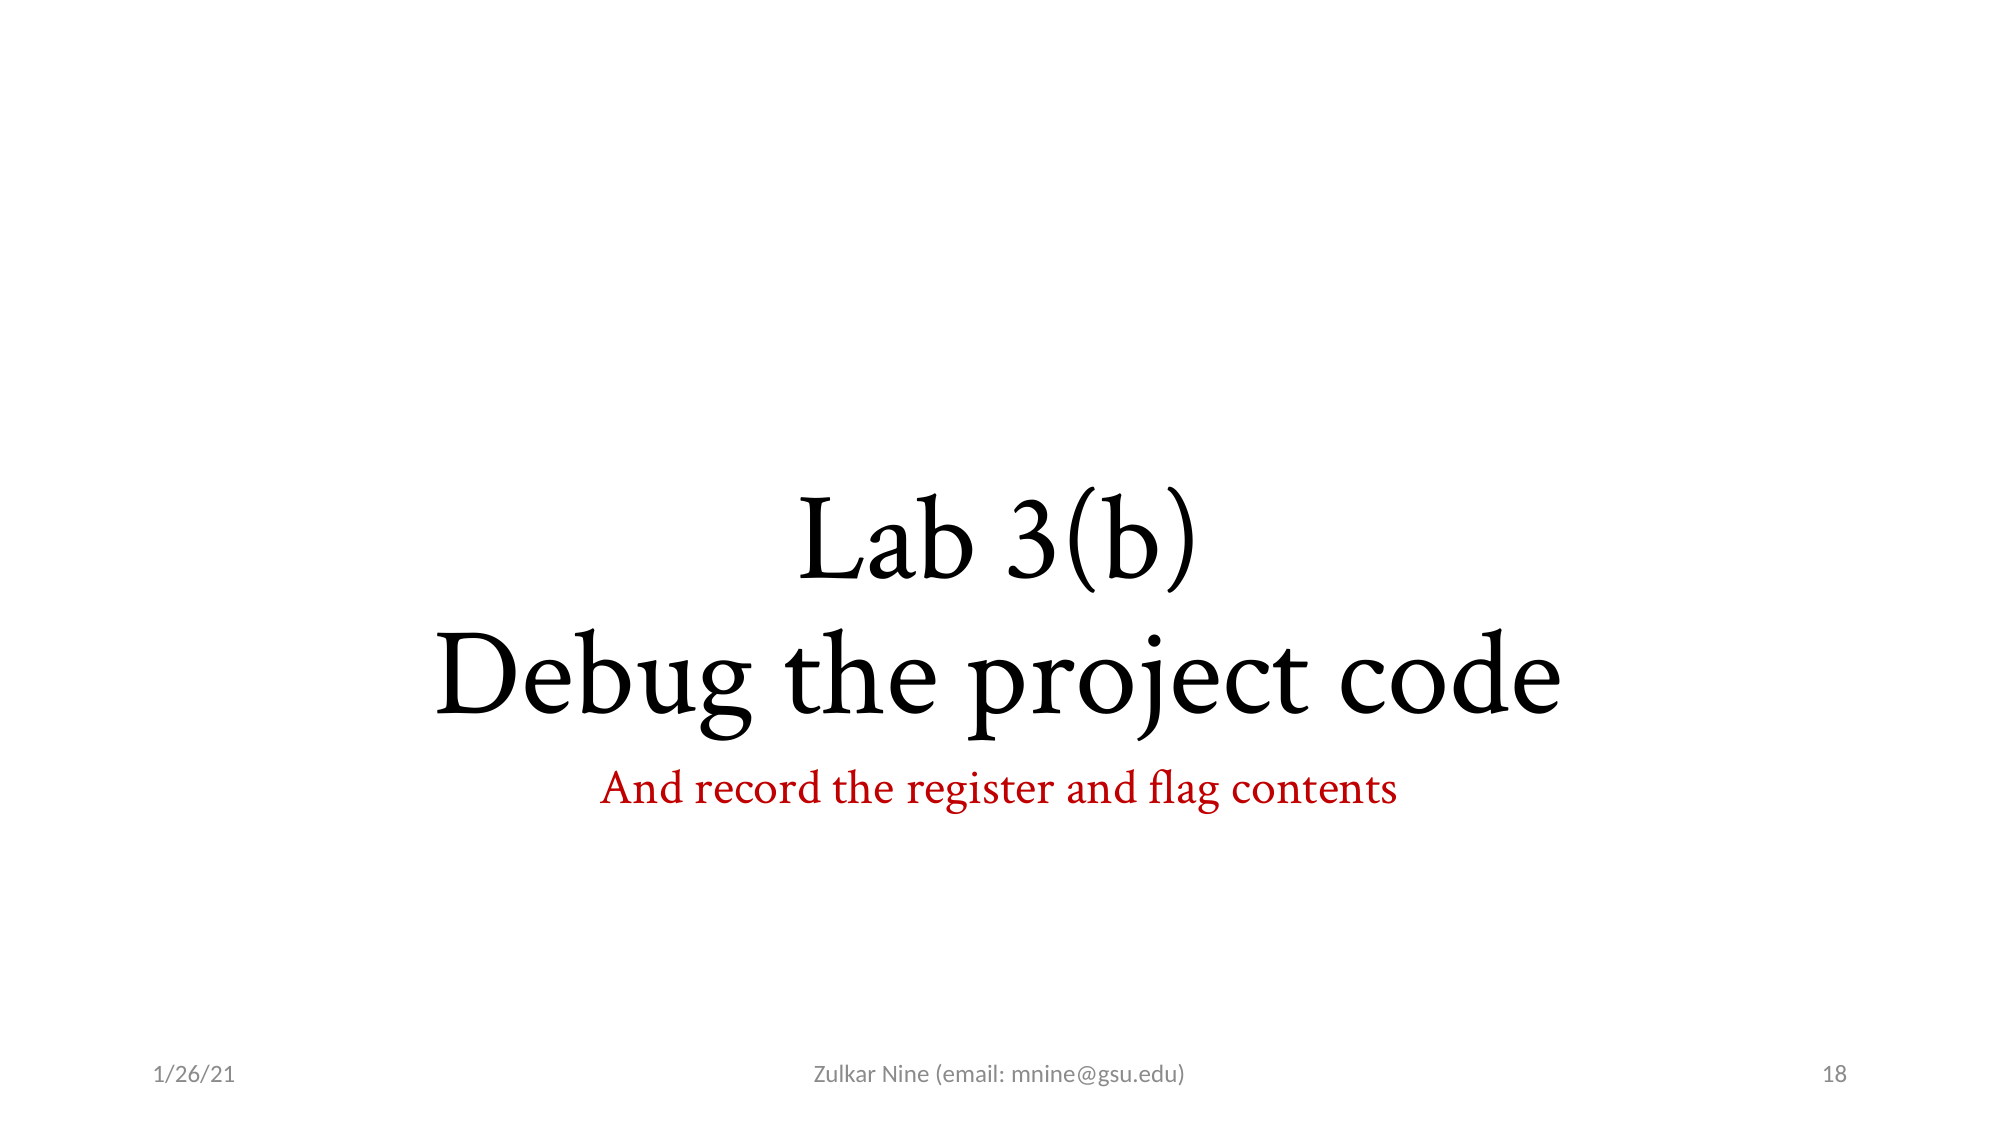

# Lab 3(b) Debug the project code
And record the register and flag contents
1/26/21
Zulkar Nine (email: mnine@gsu.edu)
18